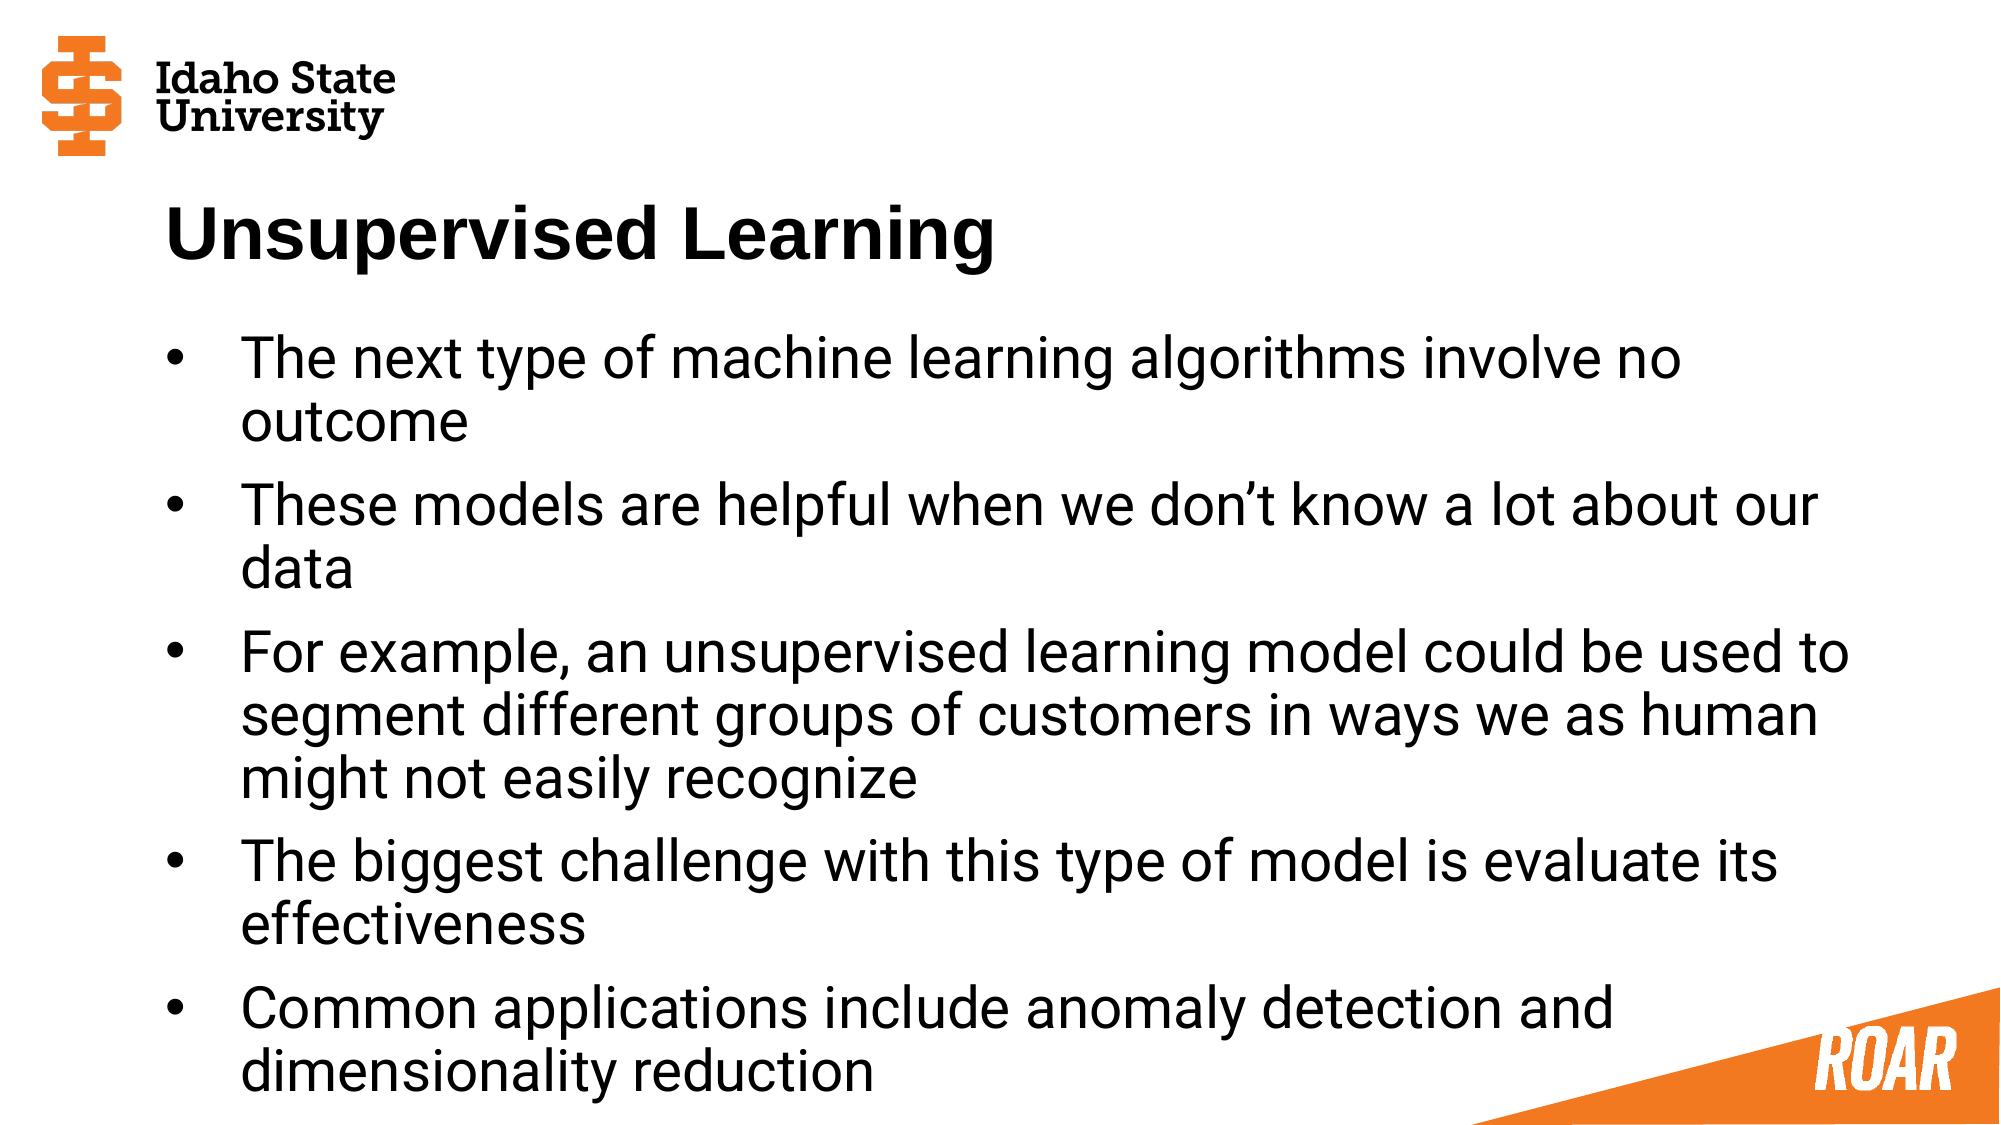

# Unsupervised Learning
The next type of machine learning algorithms involve no outcome
These models are helpful when we don’t know a lot about our data
For example, an unsupervised learning model could be used to segment different groups of customers in ways we as human might not easily recognize
The biggest challenge with this type of model is evaluate its effectiveness
Common applications include anomaly detection and dimensionality reduction